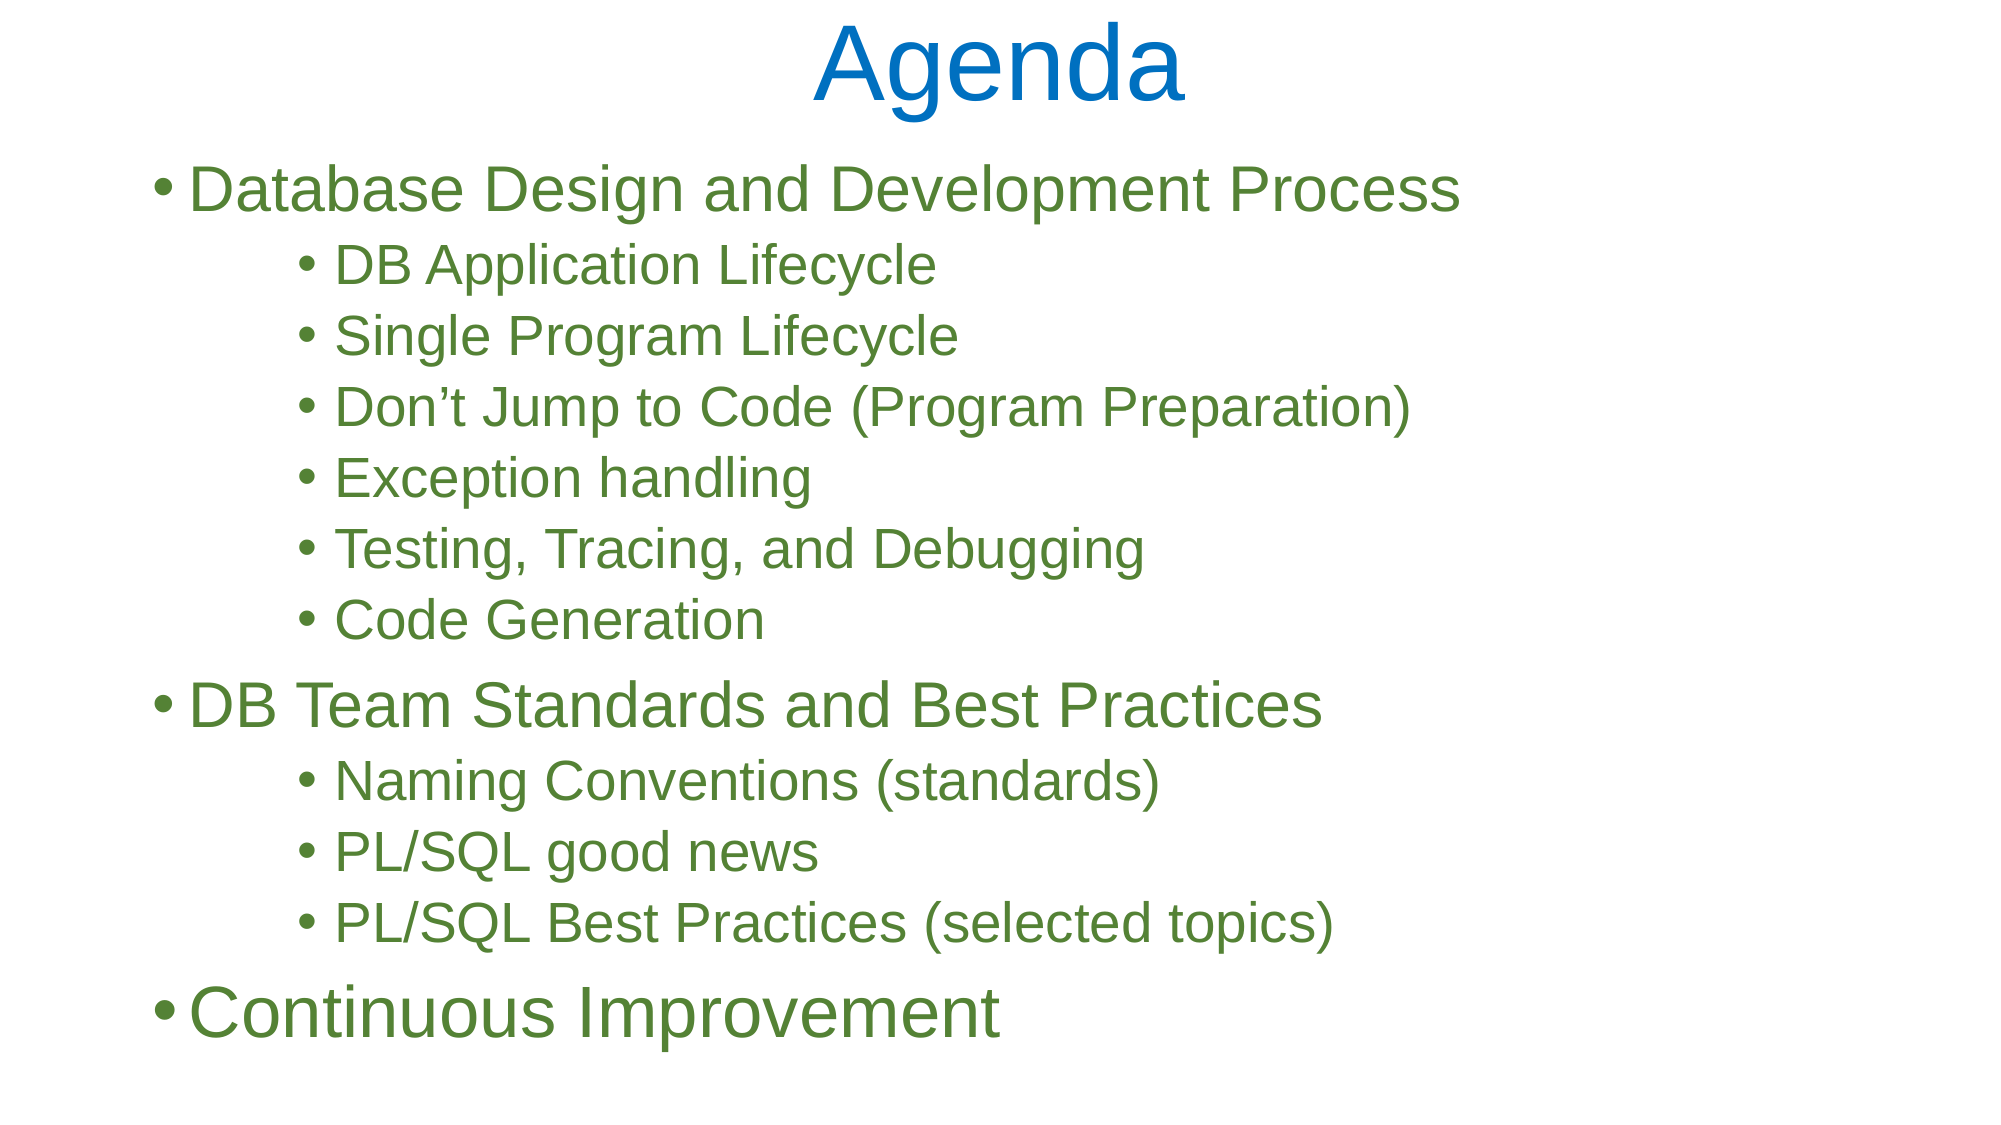

# Agenda
Database Design and Development Process
DB Application Lifecycle
Single Program Lifecycle
Don’t Jump to Code (Program Preparation)
Exception handling
Testing, Tracing, and Debugging
Code Generation
DB Team Standards and Best Practices
Naming Conventions (standards)
PL/SQL good news
PL/SQL Best Practices (selected topics)
Continuous Improvement